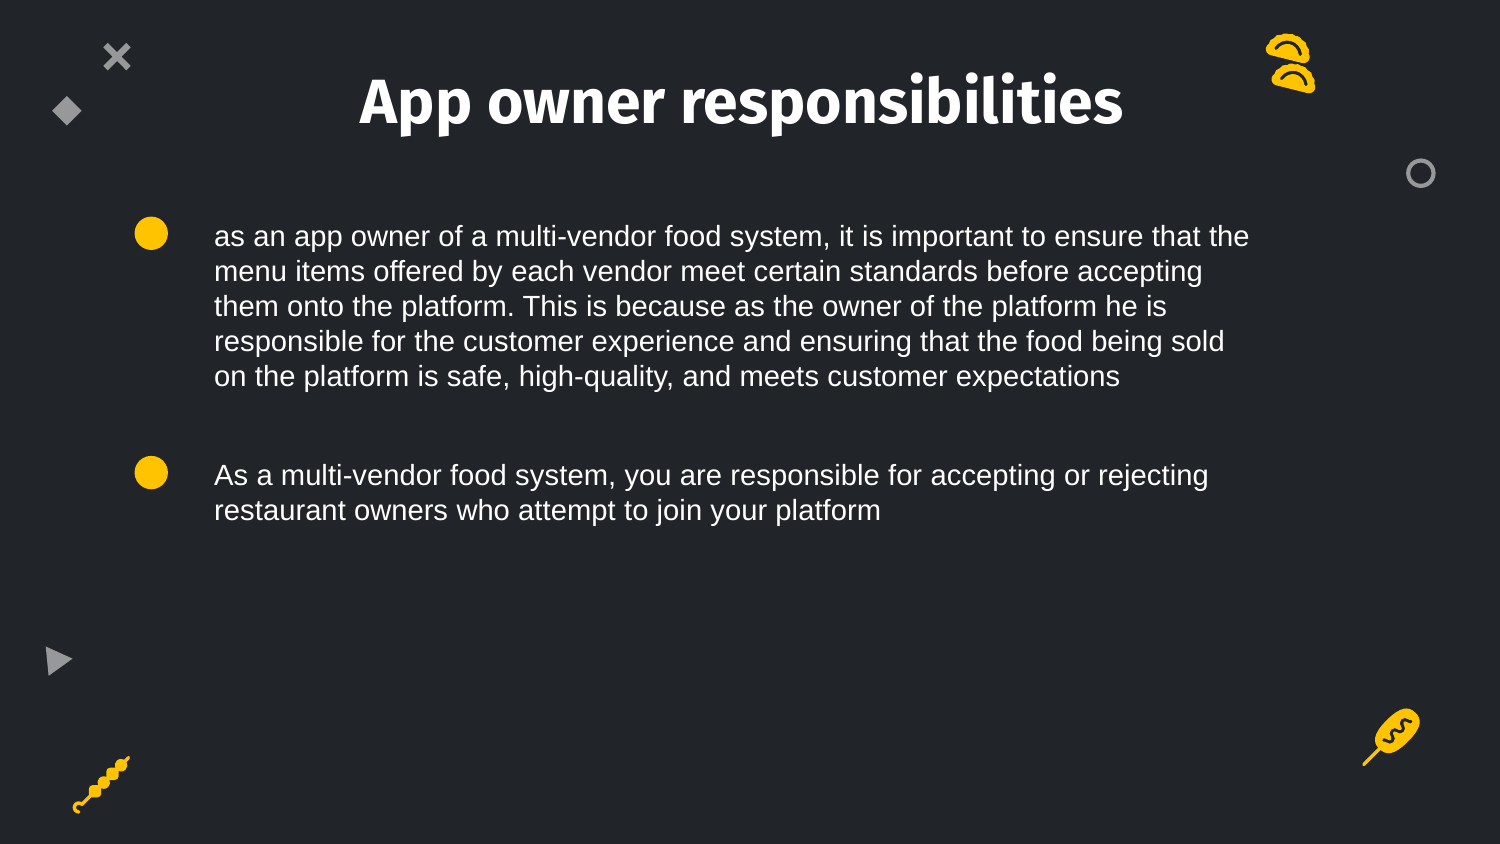

# App owner responsibilities
as an app owner of a multi-vendor food system, it is important to ensure that the menu items offered by each vendor meet certain standards before accepting them onto the platform. This is because as the owner of the platform he is responsible for the customer experience and ensuring that the food being sold on the platform is safe, high-quality, and meets customer expectations

As a multi-vendor food system, you are responsible for accepting or rejecting restaurant owners who attempt to join your platform